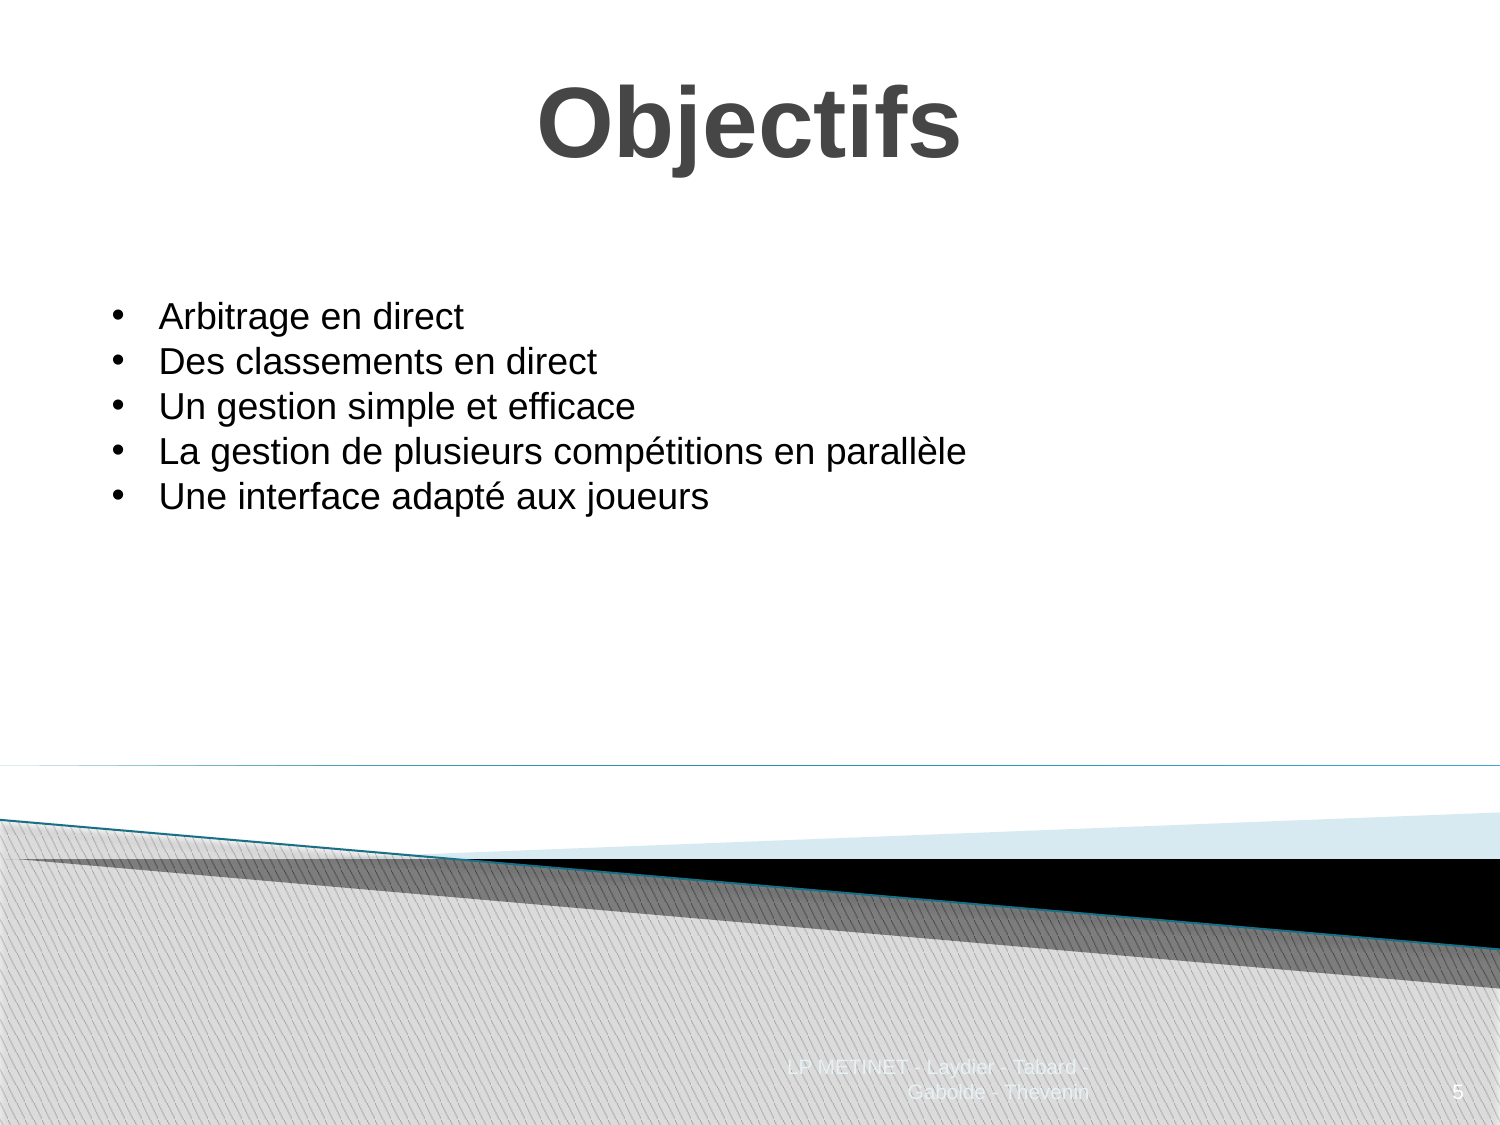

# Objectifs
Arbitrage en direct
Des classements en direct
Un gestion simple et efficace
La gestion de plusieurs compétitions en parallèle
Une interface adapté aux joueurs
LP METINET - Laydier - Tabard - Gabolde - Thevenin
5